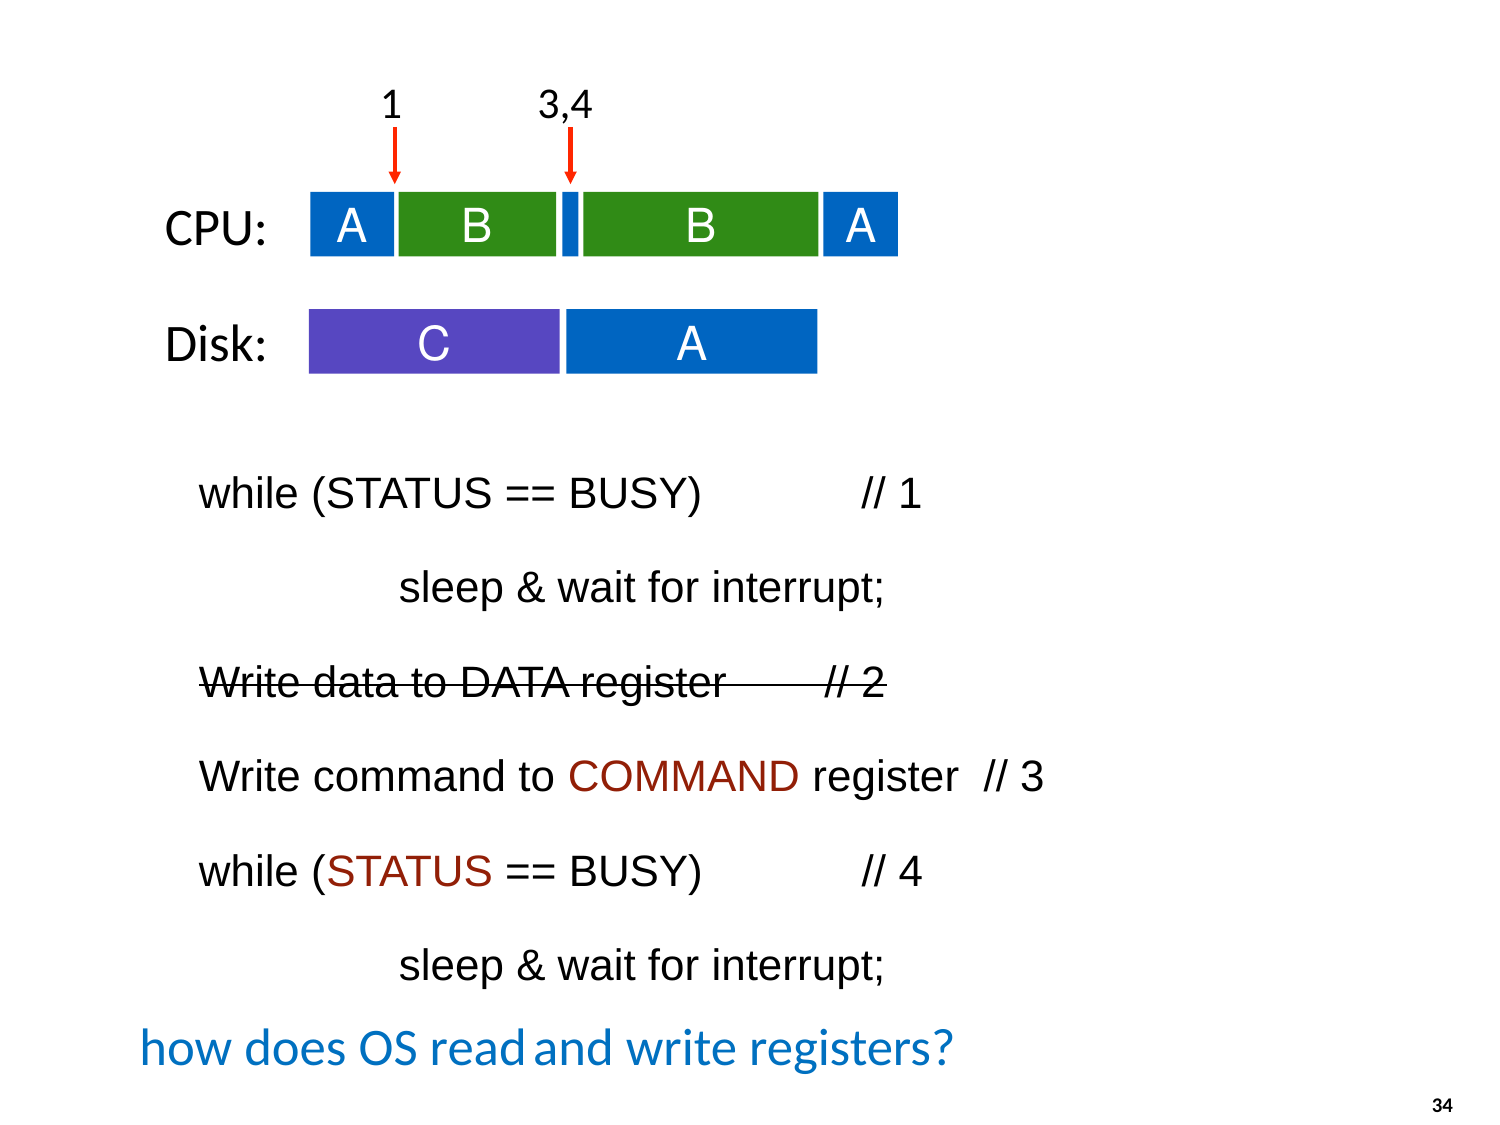

1
3,4

CPU:
A
B

B
A
Disk:
C
A
while (STATUS == BUSY)             // 1
		sleep & wait for interrupt;
Write data to DATA register        // 2
Write command to COMMAND register  // 3
while (STATUS == BUSY)             // 4
		sleep & wait for interrupt;
how does OS read and write registers?